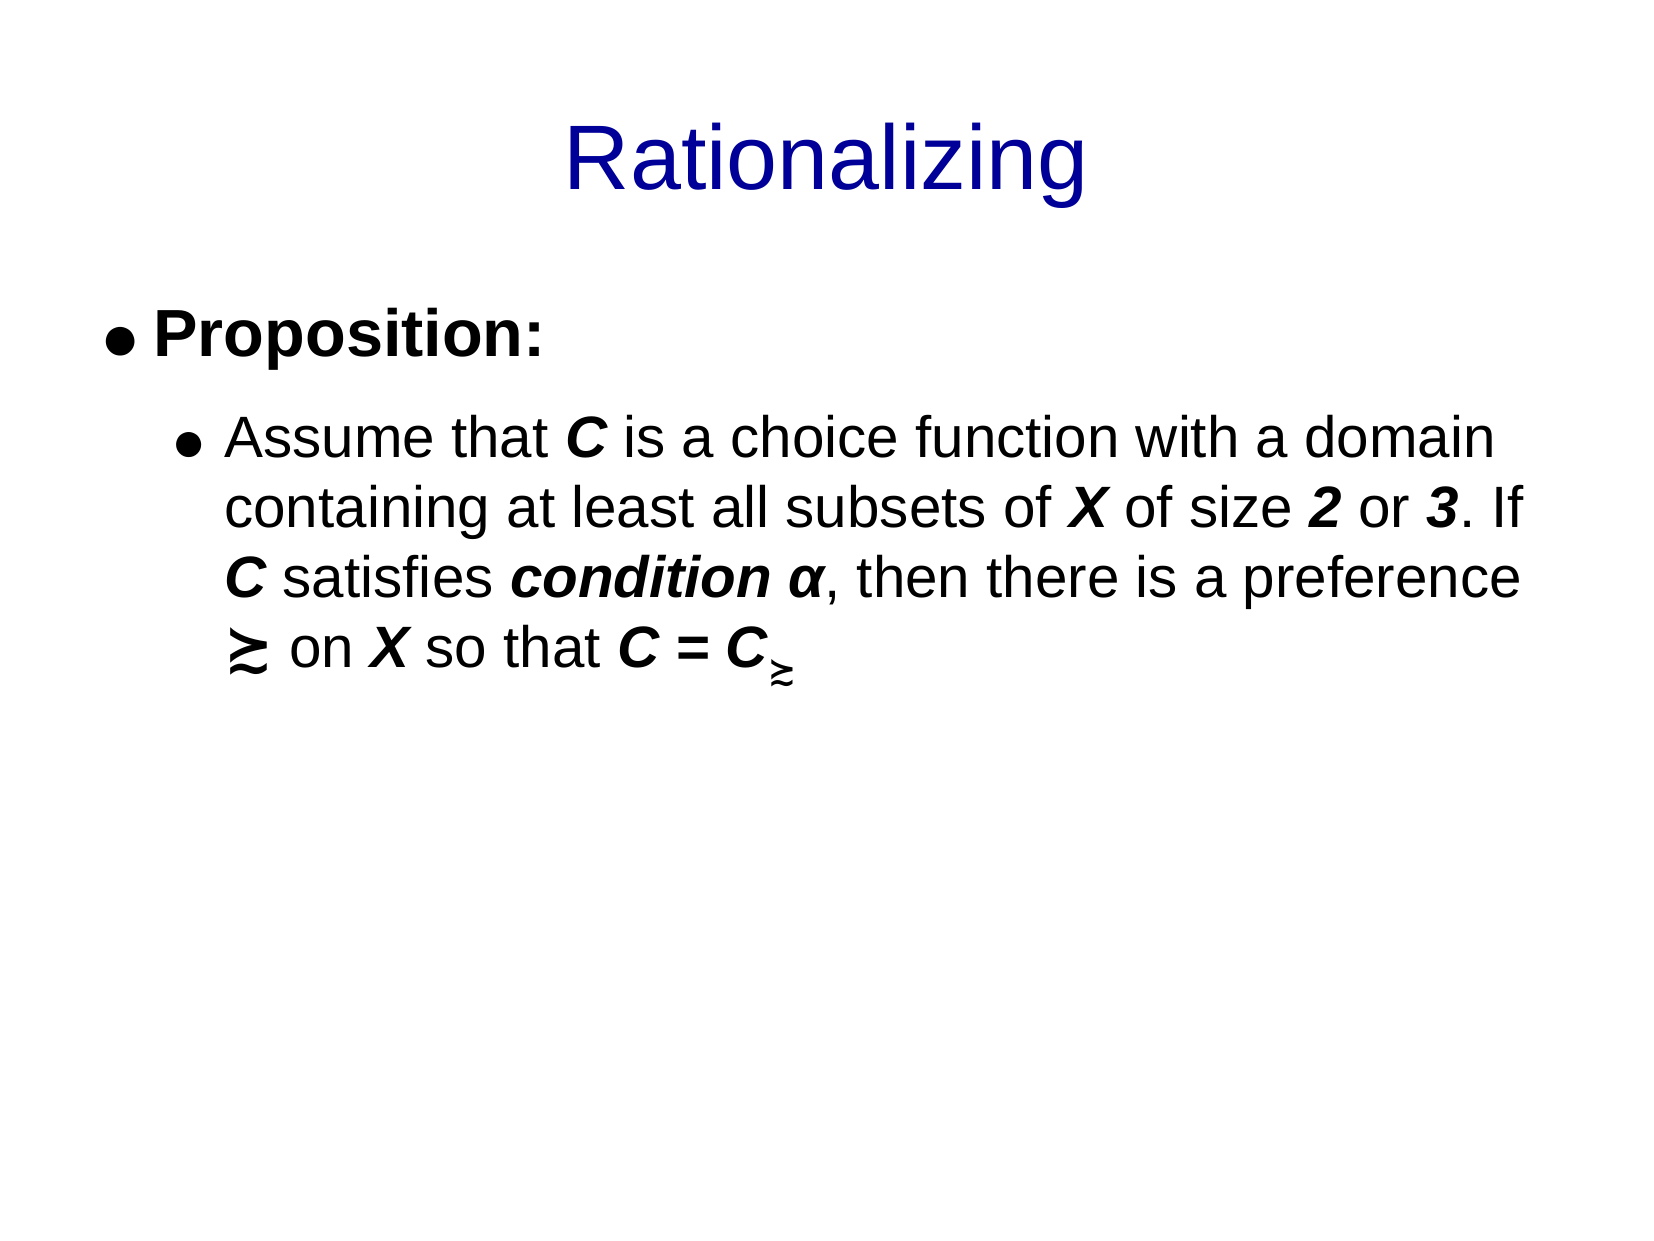

Rationalizing
Proposition:
Assume that C is a choice function with a domain containing at least all subsets of X of size 2 or 3. If C satisfies condition α, then there is a preference  ≿ on X so that C = C≿